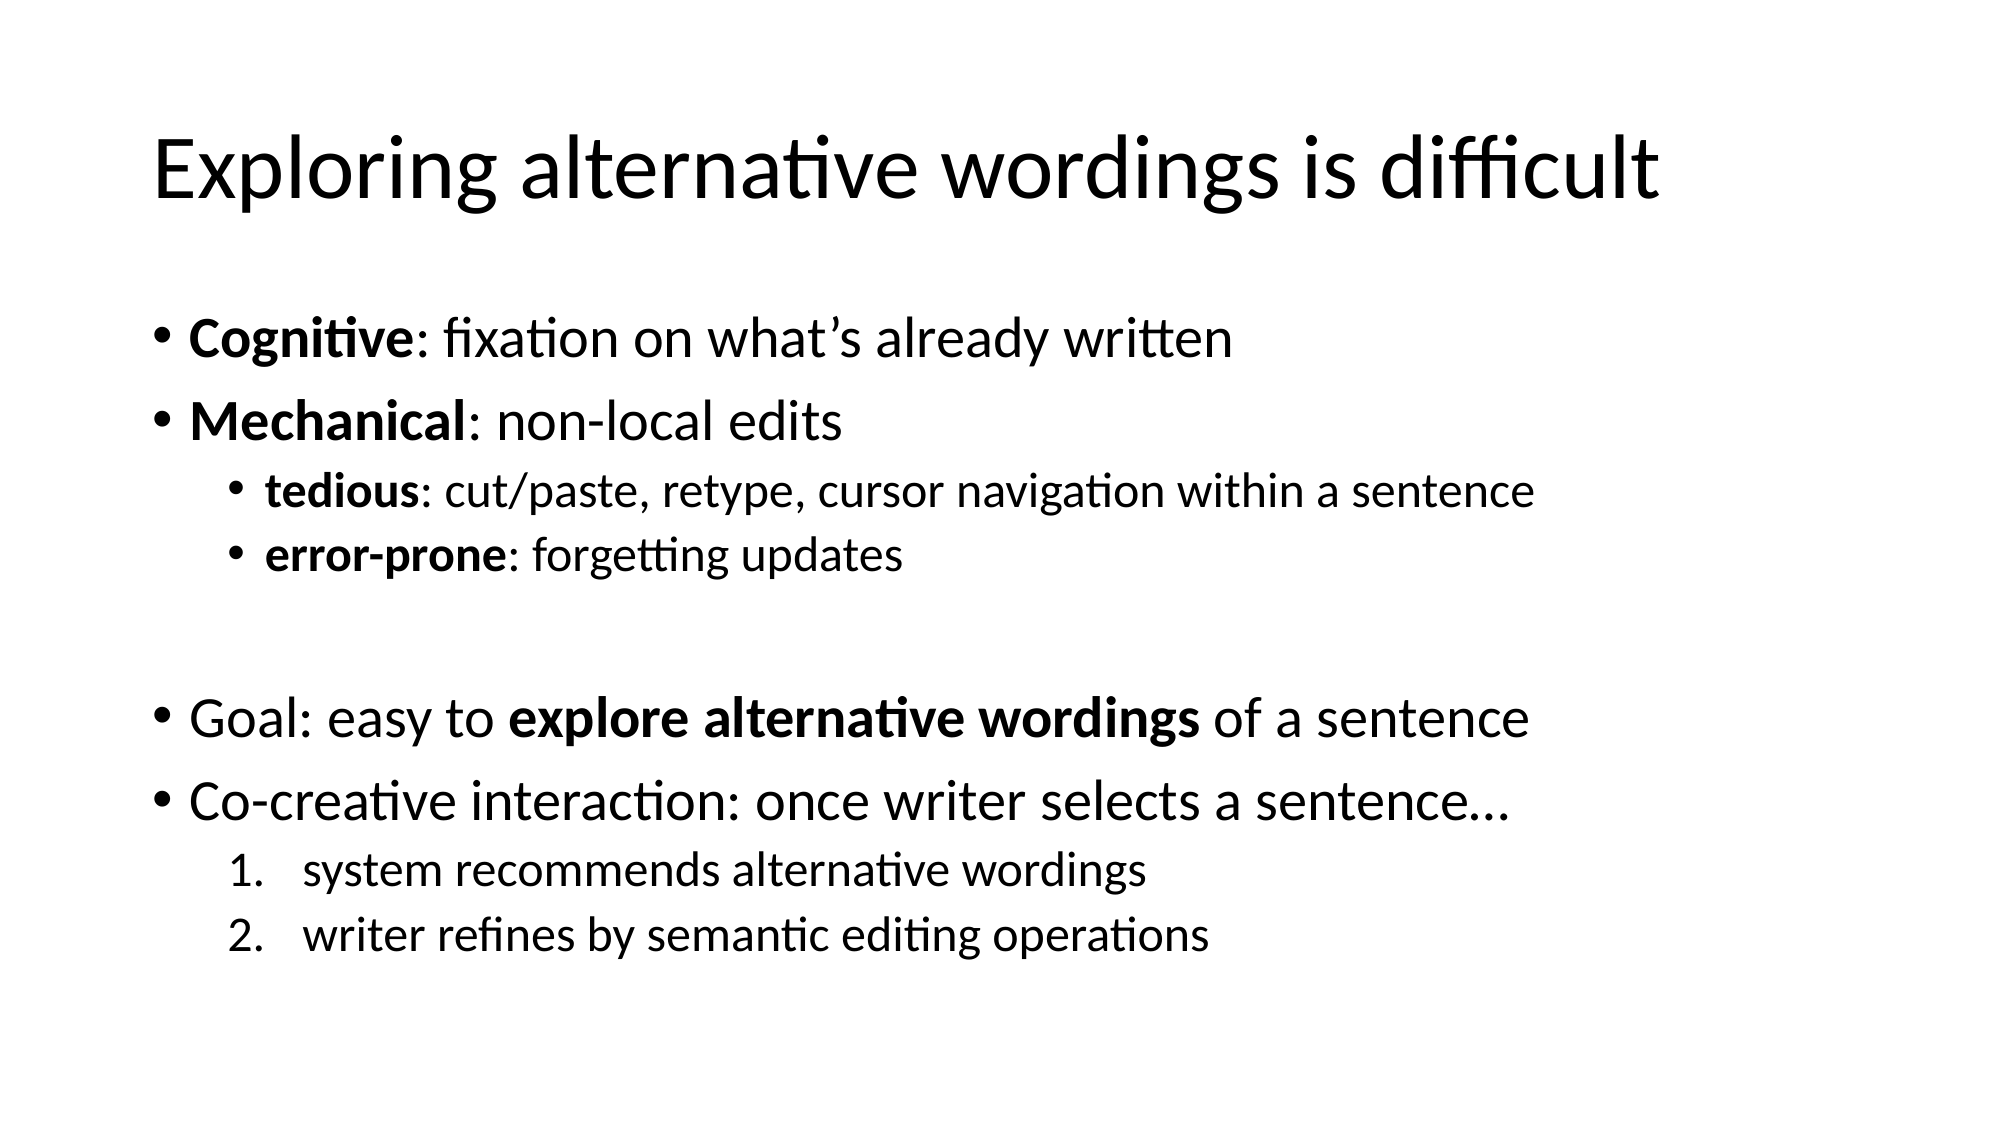

# Exploring alternative wordings is difficult
Cognitive: fixation on what’s already written
Mechanical: non-local edits
tedious: cut/paste, retype, cursor navigation within a sentence
error-prone: forgetting updates

Goal: easy to explore alternative wordings of a sentence
Co-creative interaction: once writer selects a sentence…
system recommends alternative wordings
writer refines by semantic editing operations